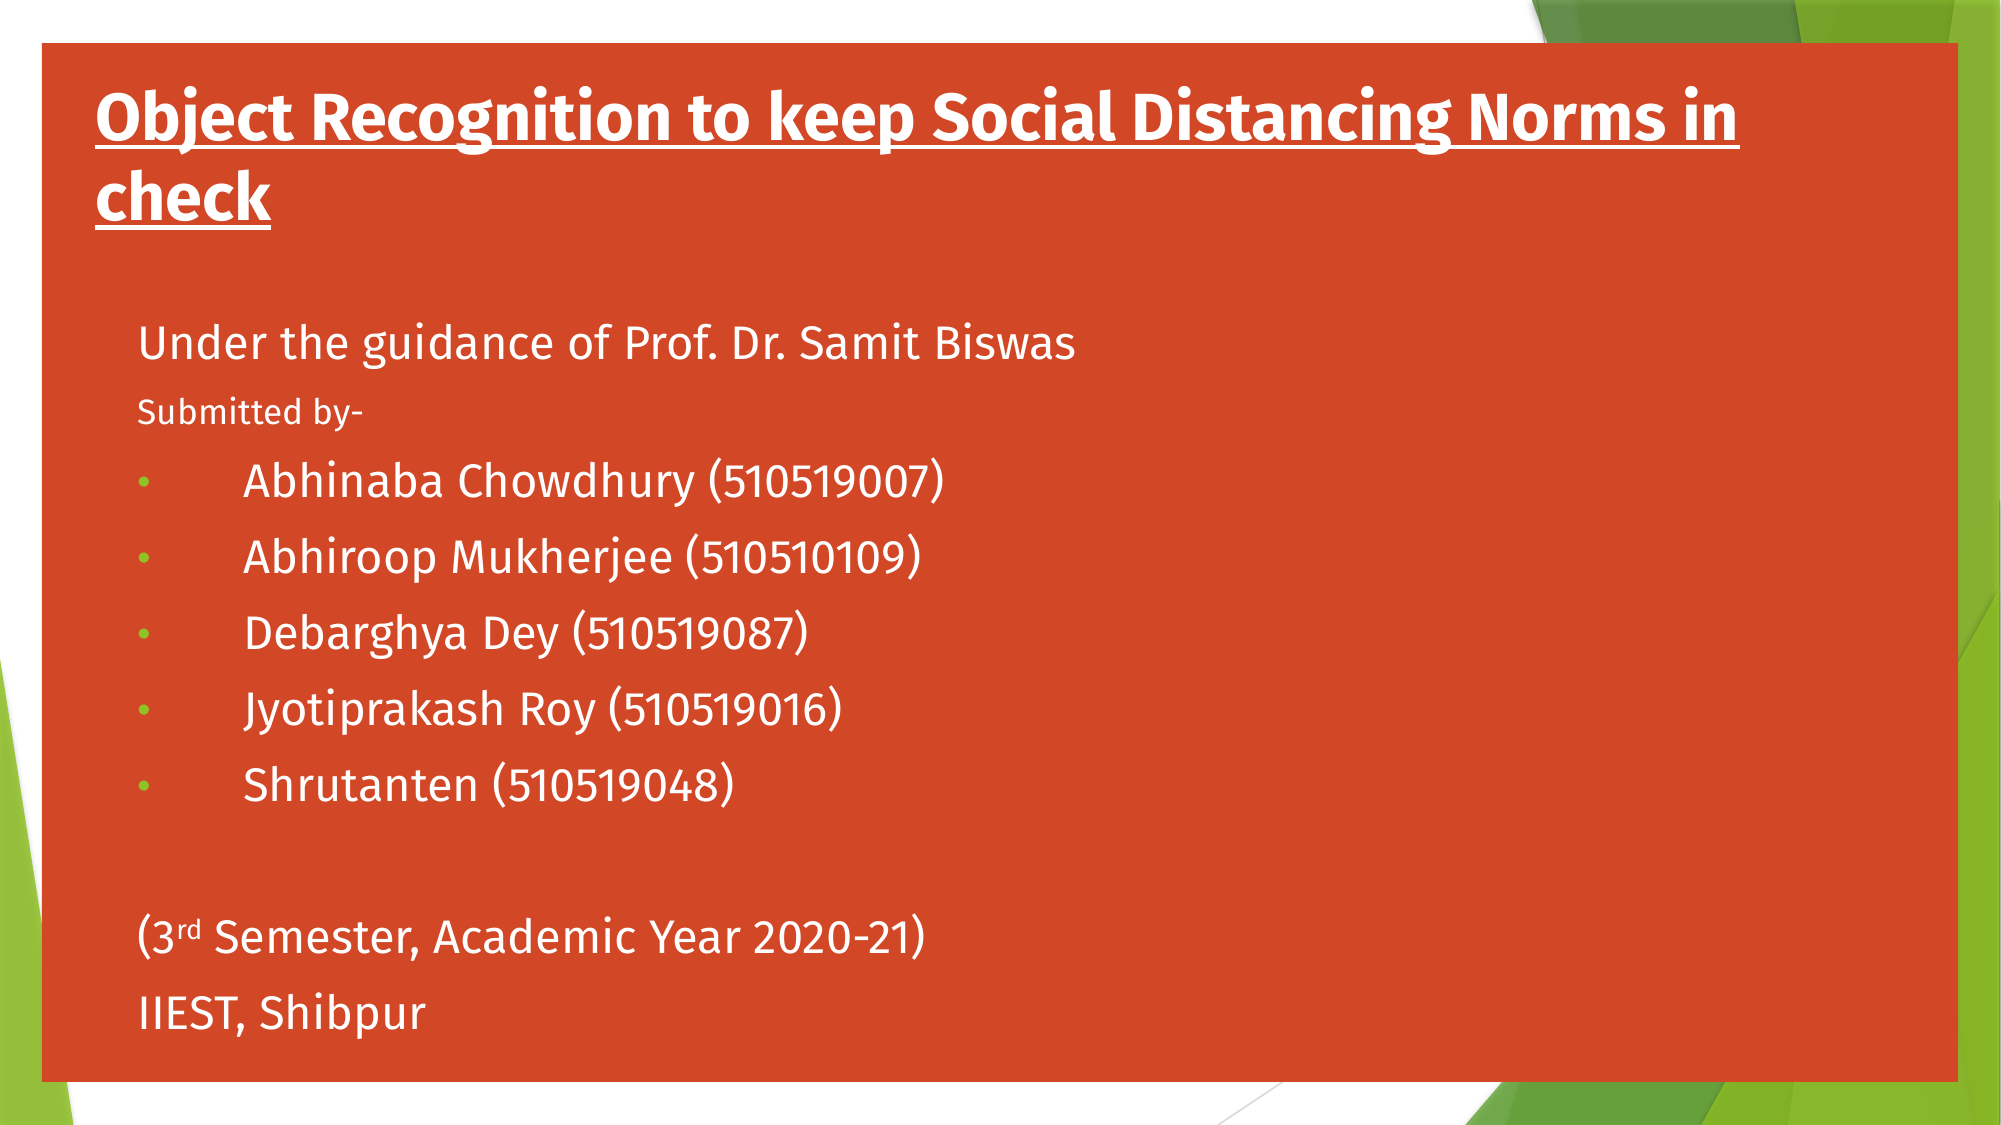

# Object Recognition to keep Social Distancing Norms in check
Under the guidance of Prof. Dr. Samit Biswas
Submitted by-
Abhinaba Chowdhury (510519007)
Abhiroop Mukherjee (510510109)
Debarghya Dey (510519087)
Jyotiprakash Roy (510519016)
Shrutanten (510519048)

(3rd Semester, Academic Year 2020-21)
IIEST, Shibpur